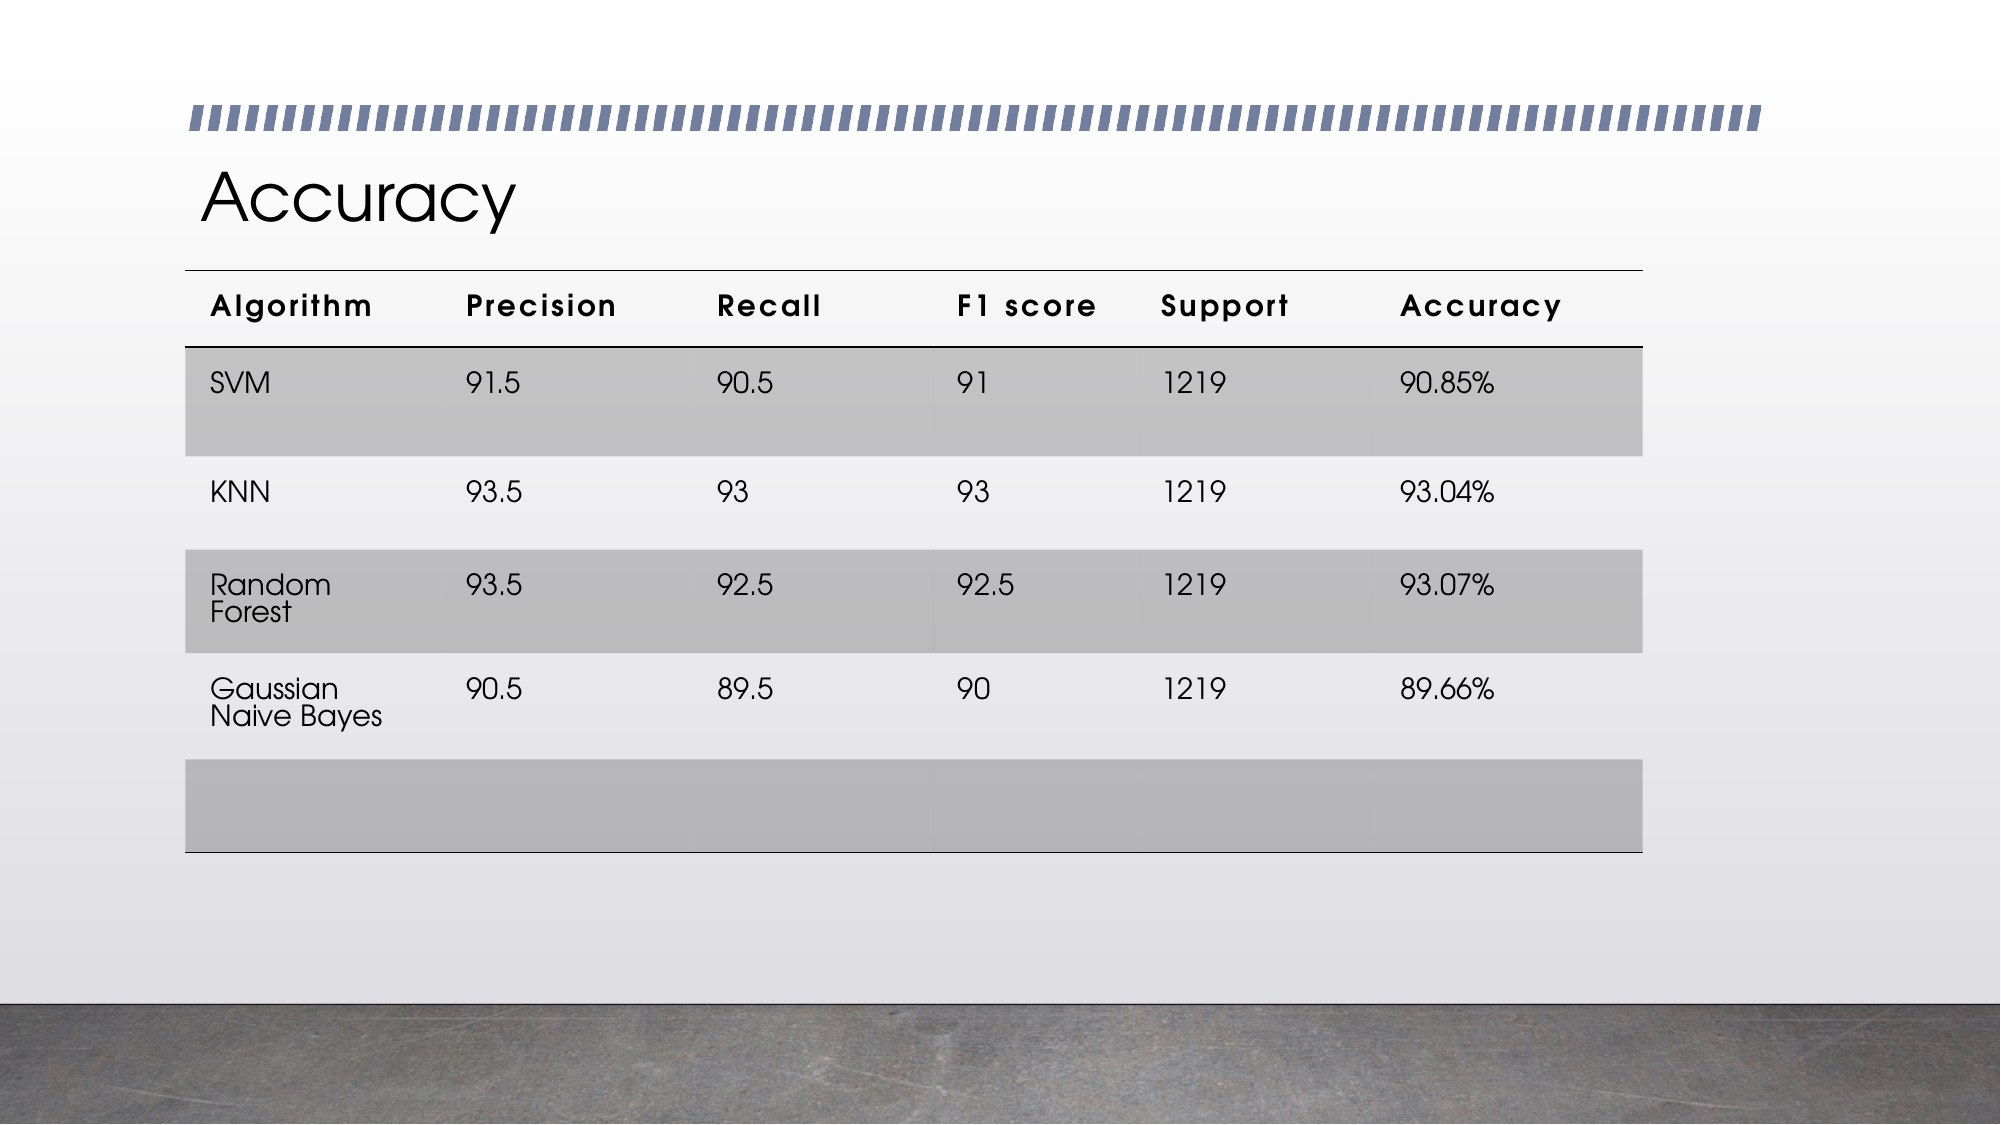

# Accuracy
| Algorithm | Precision | Recall | F1 score | Support | Accuracy |
| --- | --- | --- | --- | --- | --- |
| SVM | 91.5 | 90.5 | 91 | 1219 | 90.85% |
| KNN | 93.5 | 93 | 93 | 1219 | 93.04% |
| Random Forest | 93.5 | 92.5 | 92.5 | 1219 | 93.07% |
| Gaussian Naive Bayes | 90.5 | 89.5 | 90 | 1219 | 89.66% |
|  |  |  |  |  |  |